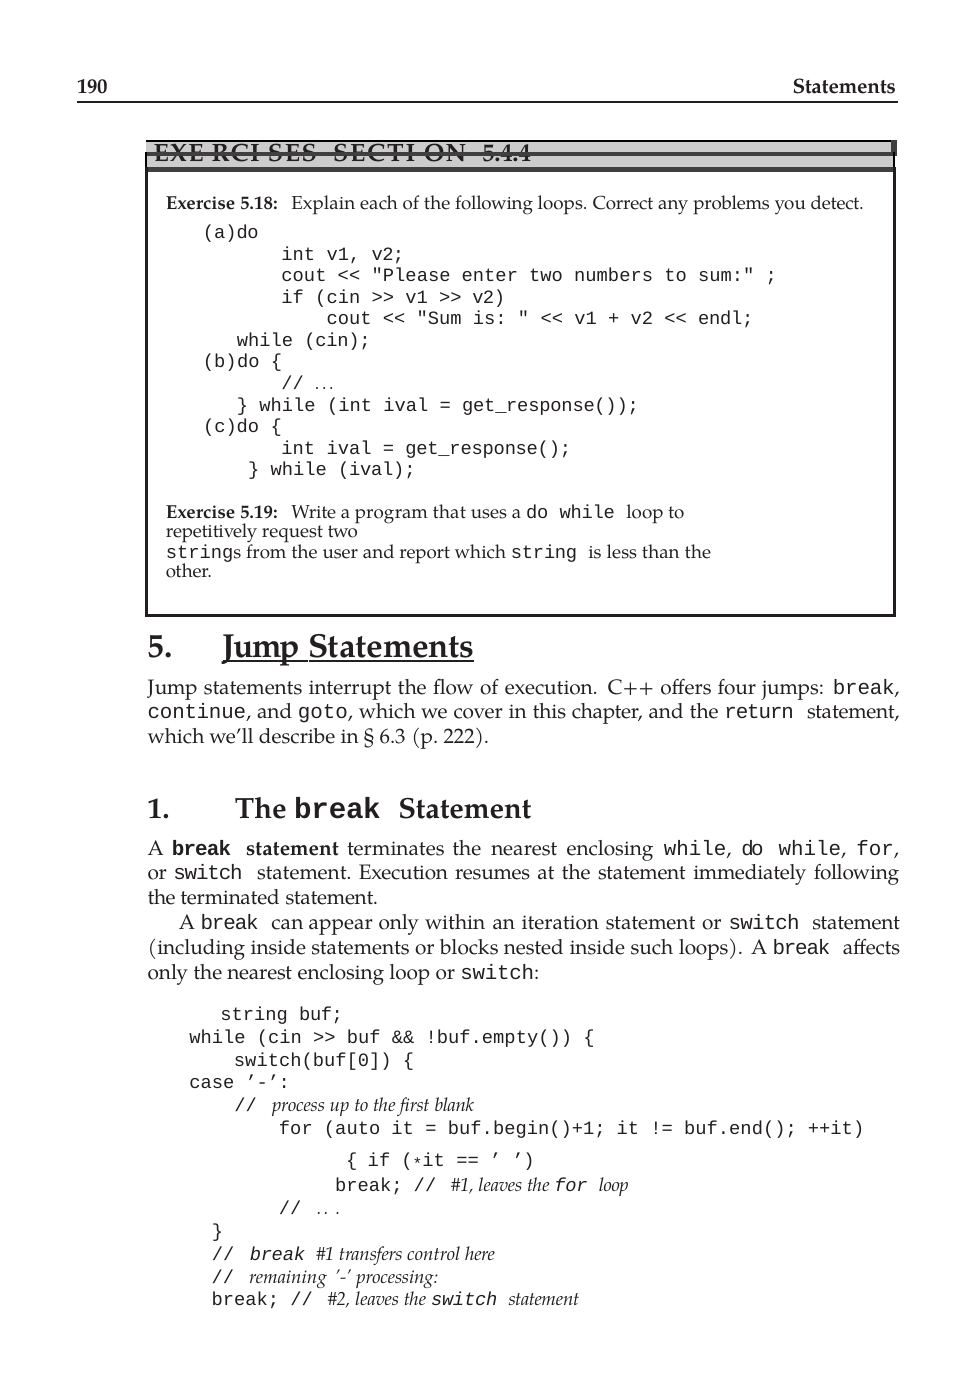

190
Statements

|  |
| --- |
| Exe rci ses Secti on 5.4.4 |
| Exercise 5.18: Explain each of the following loops. Correct any problems you detect. do int v1, v2; cout << "Please enter two numbers to sum:" ; if (cin >> v1 >> v2) cout << "Sum is: " << v1 + v2 << endl; while (cin); do { // ... } while (int ival = get\_response()); do { int ival = get\_response(); } while (ival); Exercise 5.19: Write a program that uses a do while loop to repetitively request two strings from the user and report which string is less than the other. |
Jump Statements
Jump statements interrupt the flow of execution. C++ offers four jumps: break, continue, and goto, which we cover in this chapter, and the return statement, which we’ll describe in § 6.3 (p. 222).

The break Statement
A break statement terminates the nearest enclosing while, do while, for, or switch statement. Execution resumes at the statement immediately following the terminated statement.
A break can appear only within an iteration statement or switch statement (including inside statements or blocks nested inside such loops). A break affects only the nearest enclosing loop or switch:
string buf;
while (cin >> buf && !buf.empty()) { switch(buf[0]) {
case ’-’:
// process up to the first blank
for (auto it = buf.begin()+1; it != buf.end(); ++it) { if (*it == ’ ’)
break; // #1, leaves the for loop
// .. .
}
// break #1 transfers control here
// remaining ’-’ processing:
break; // #2, leaves the switch statement